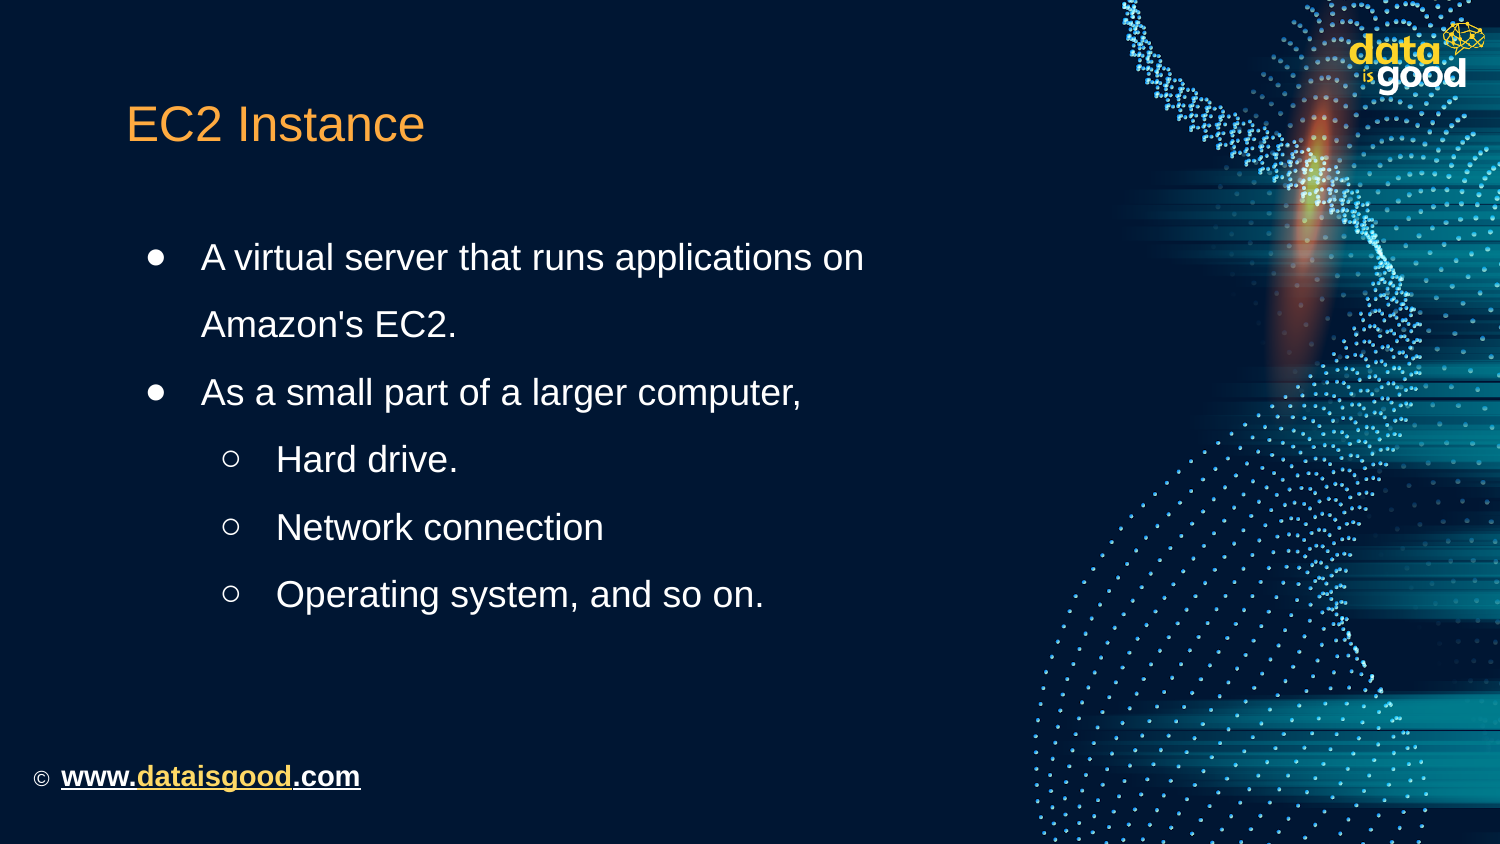

# EC2 Instance
A virtual server that runs applications on Amazon's EC2.
As a small part of a larger computer,
Hard drive.
Network connection
Operating system, and so on.